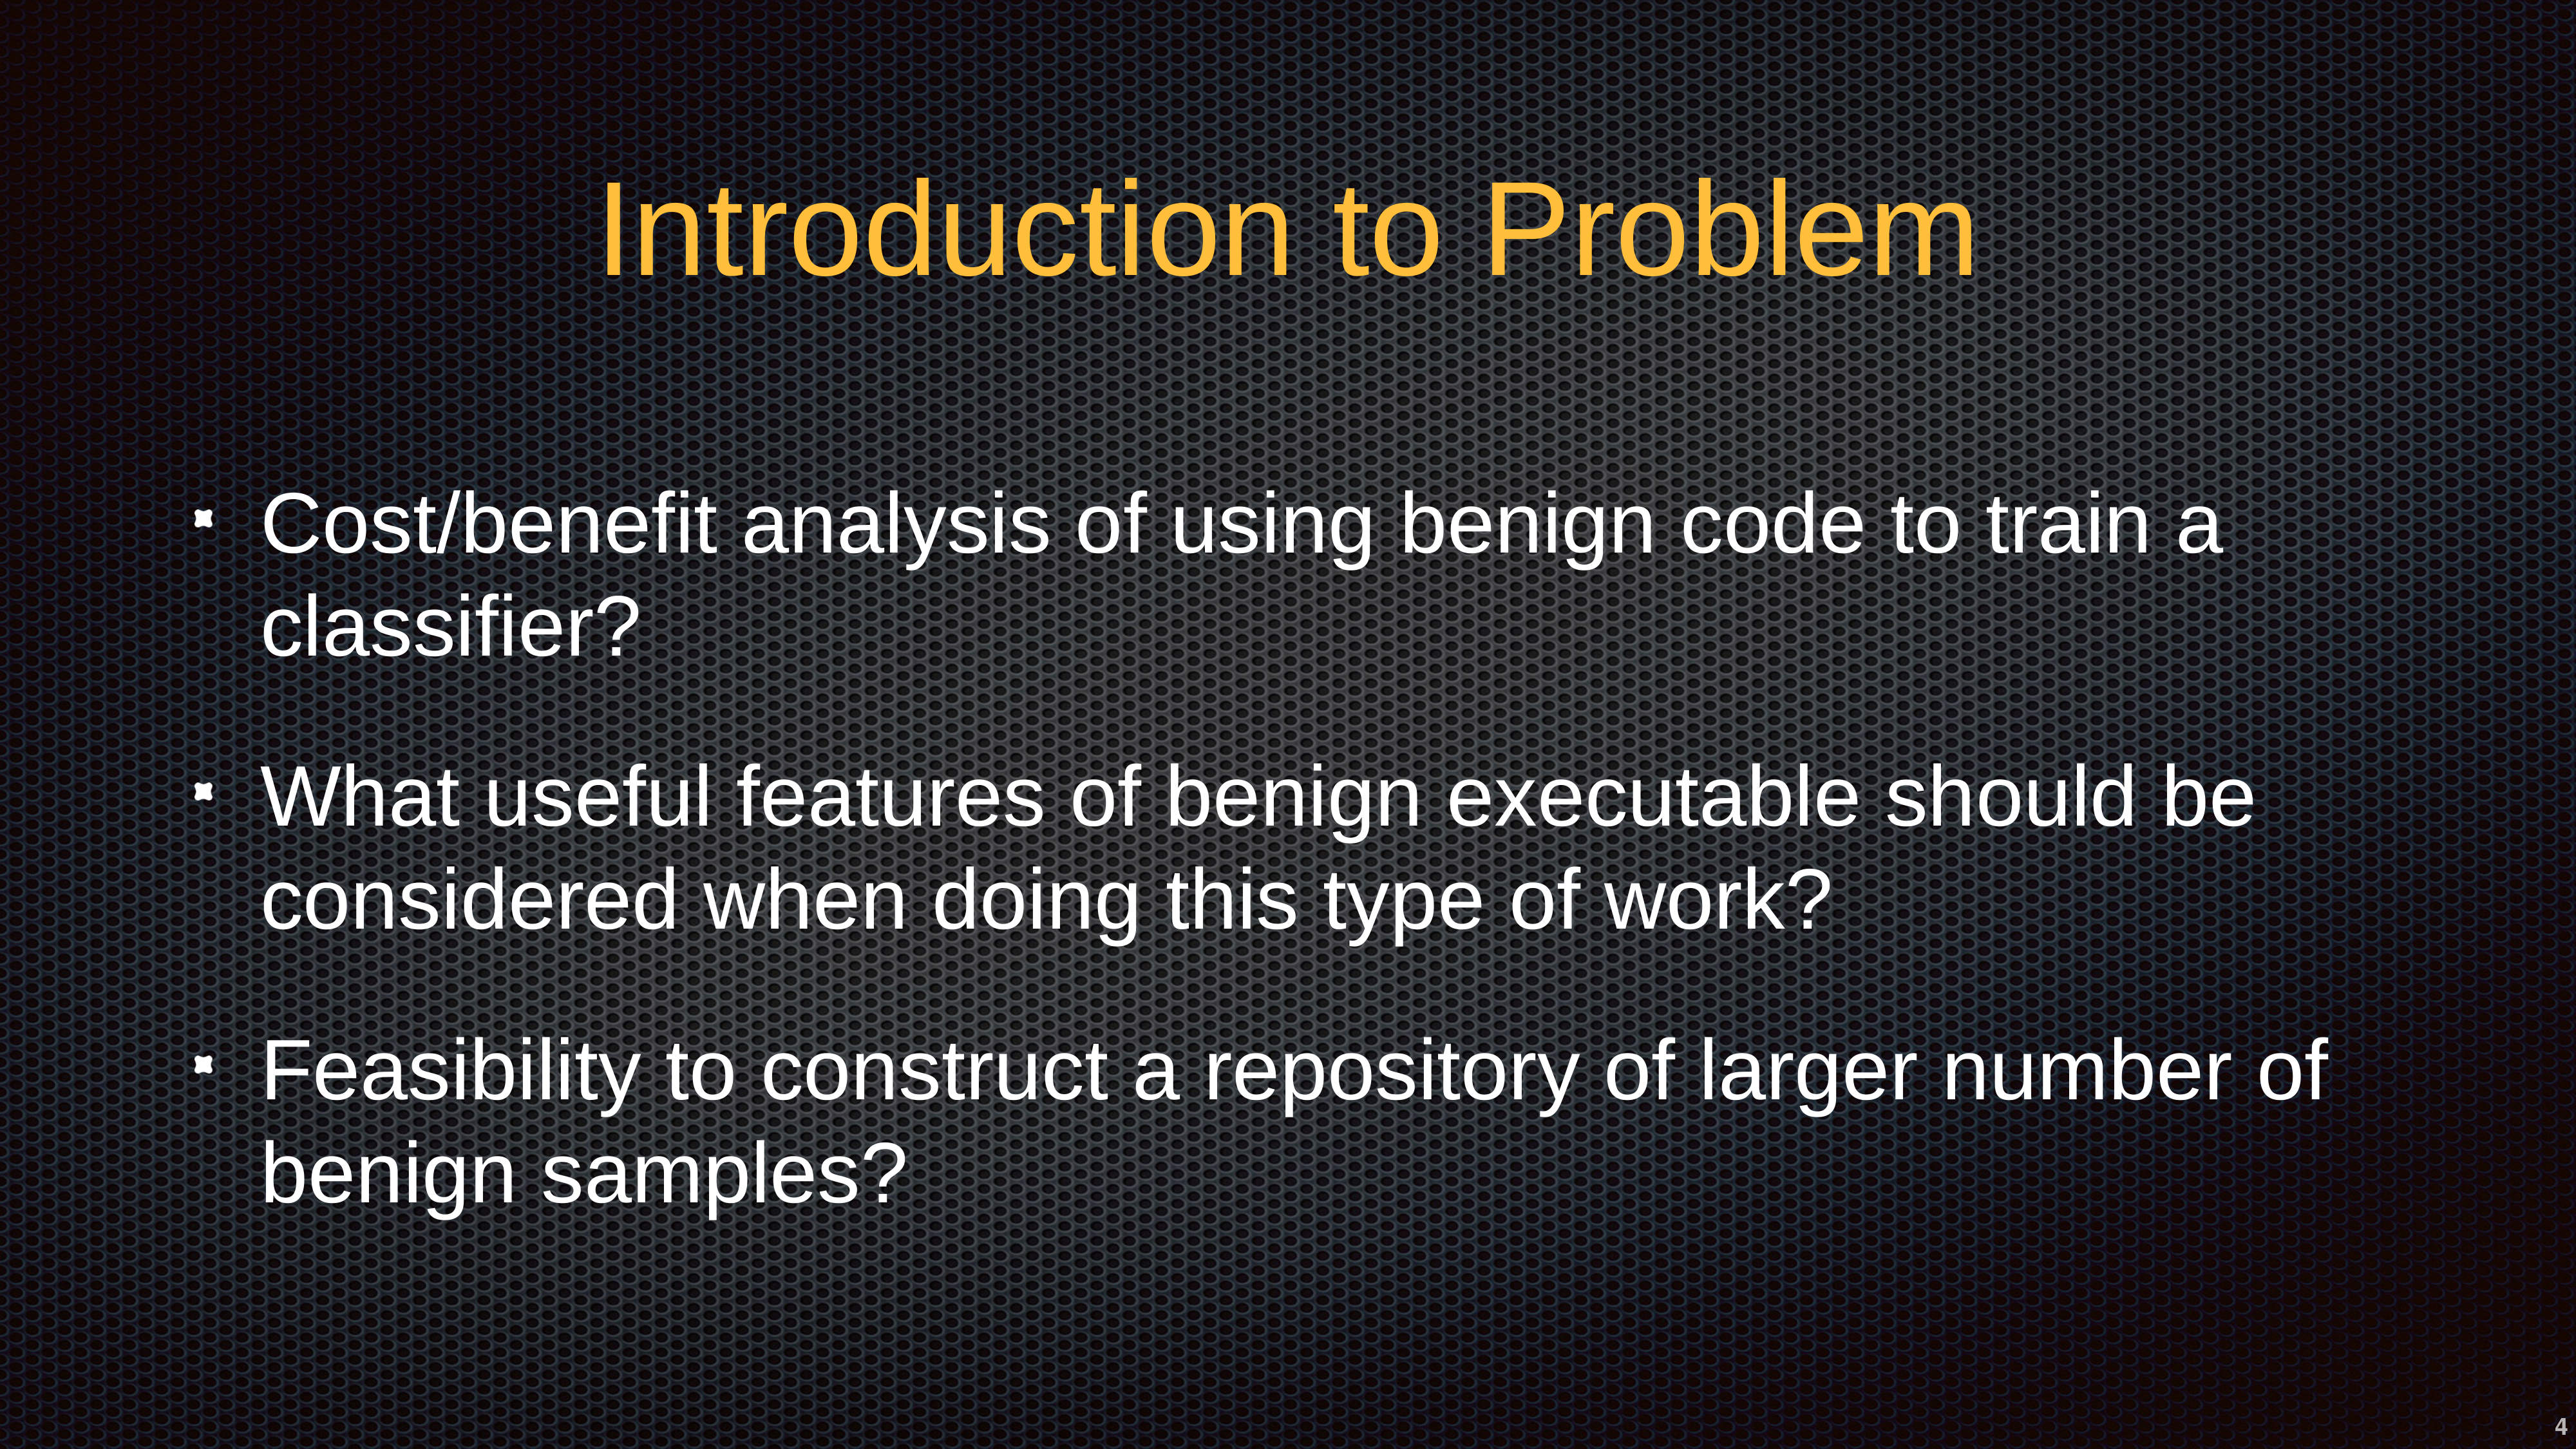

# Introduction to Problem
Cost/benefit analysis of using benign code to train a classifier?
What useful features of benign executable should be considered when doing this type of work?
Feasibility to construct a repository of larger number of benign samples?
4